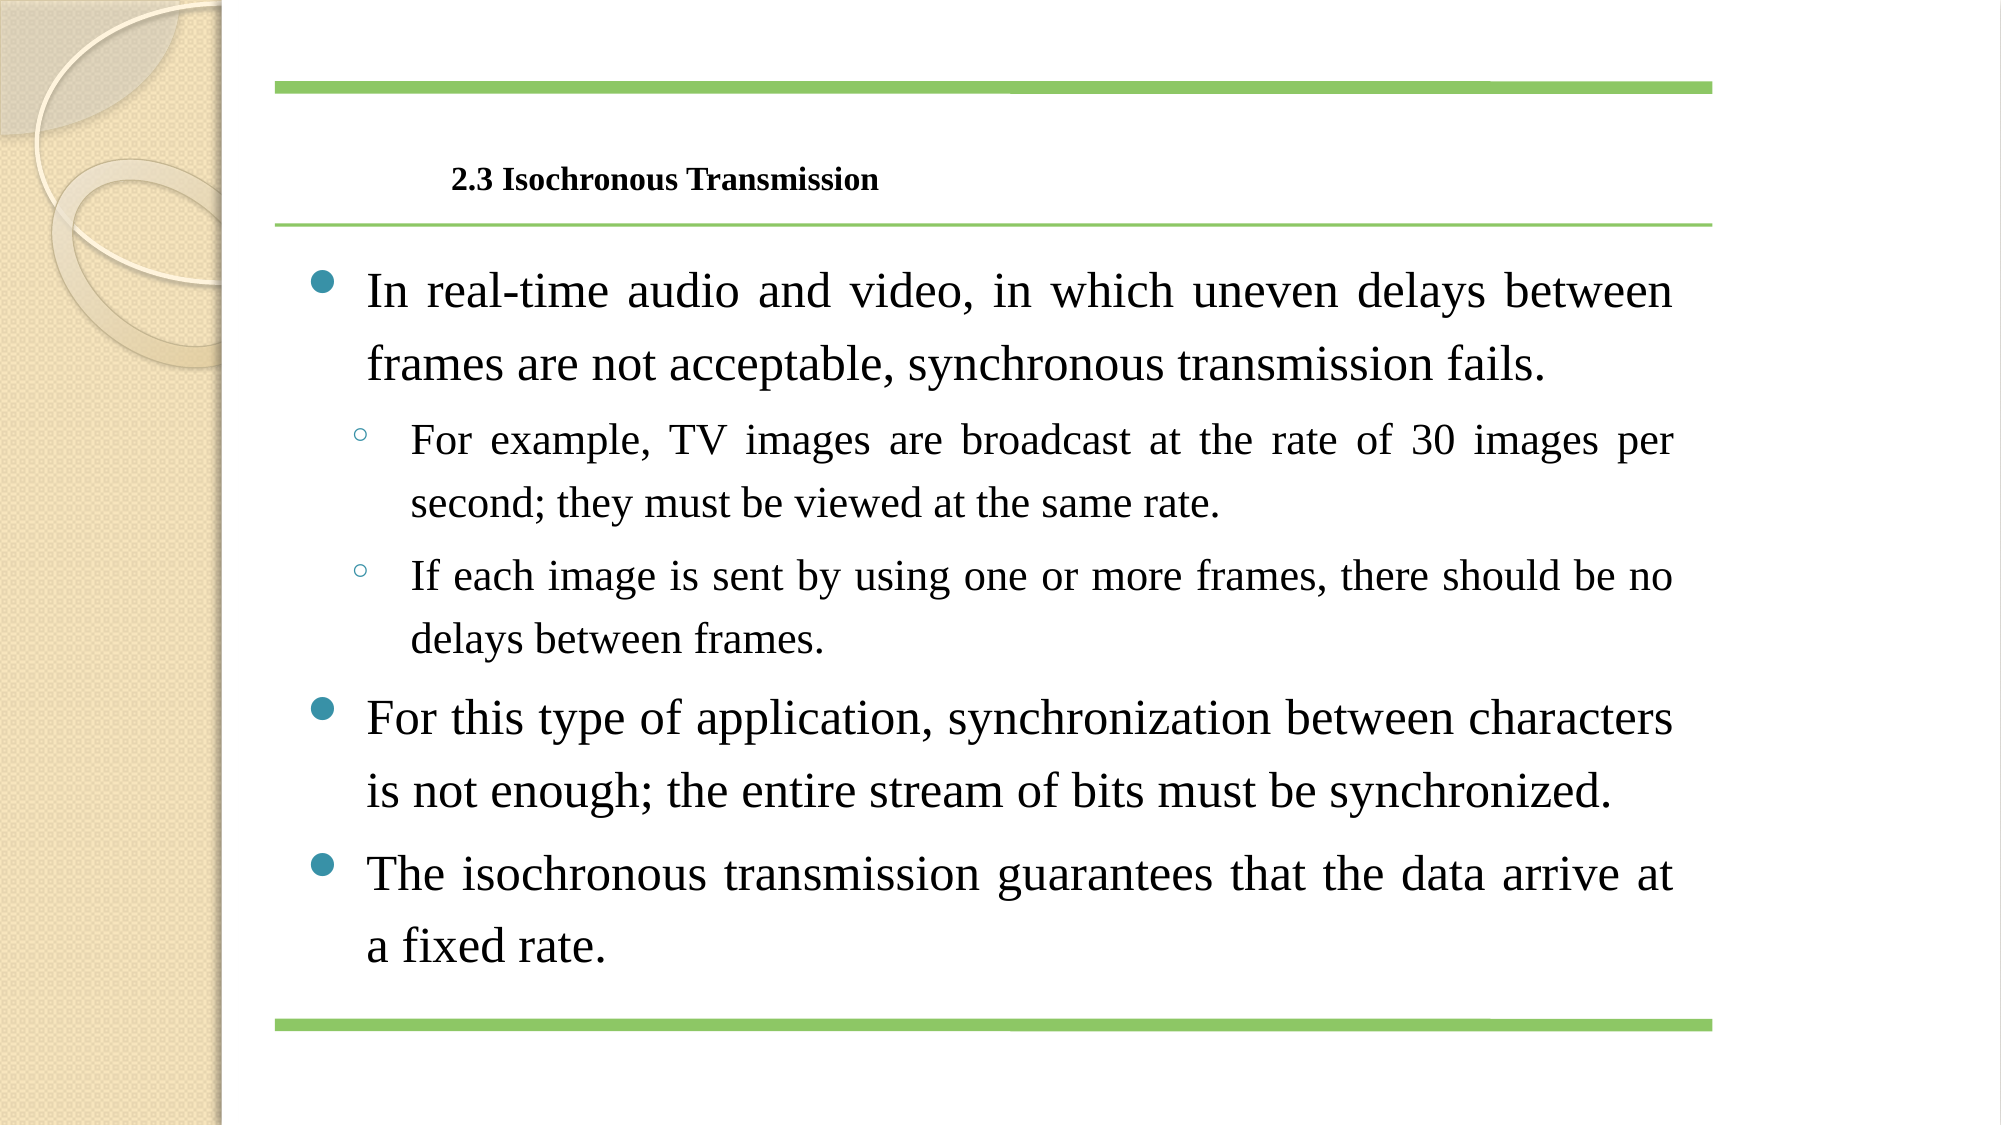

2.3 Isochronous Transmission

In real-time audio and video, in which uneven delays between frames are not acceptable, synchronous transmission fails.
For example, TV images are broadcast at the rate of 30 images per second; they must be viewed at the same rate.
If each image is sent by using one or more frames, there should be no delays between frames.
For this type of application, synchronization between characters is not enough; the entire stream of bits must be synchronized.
The isochronous transmission guarantees that the data arrive at a fixed rate.